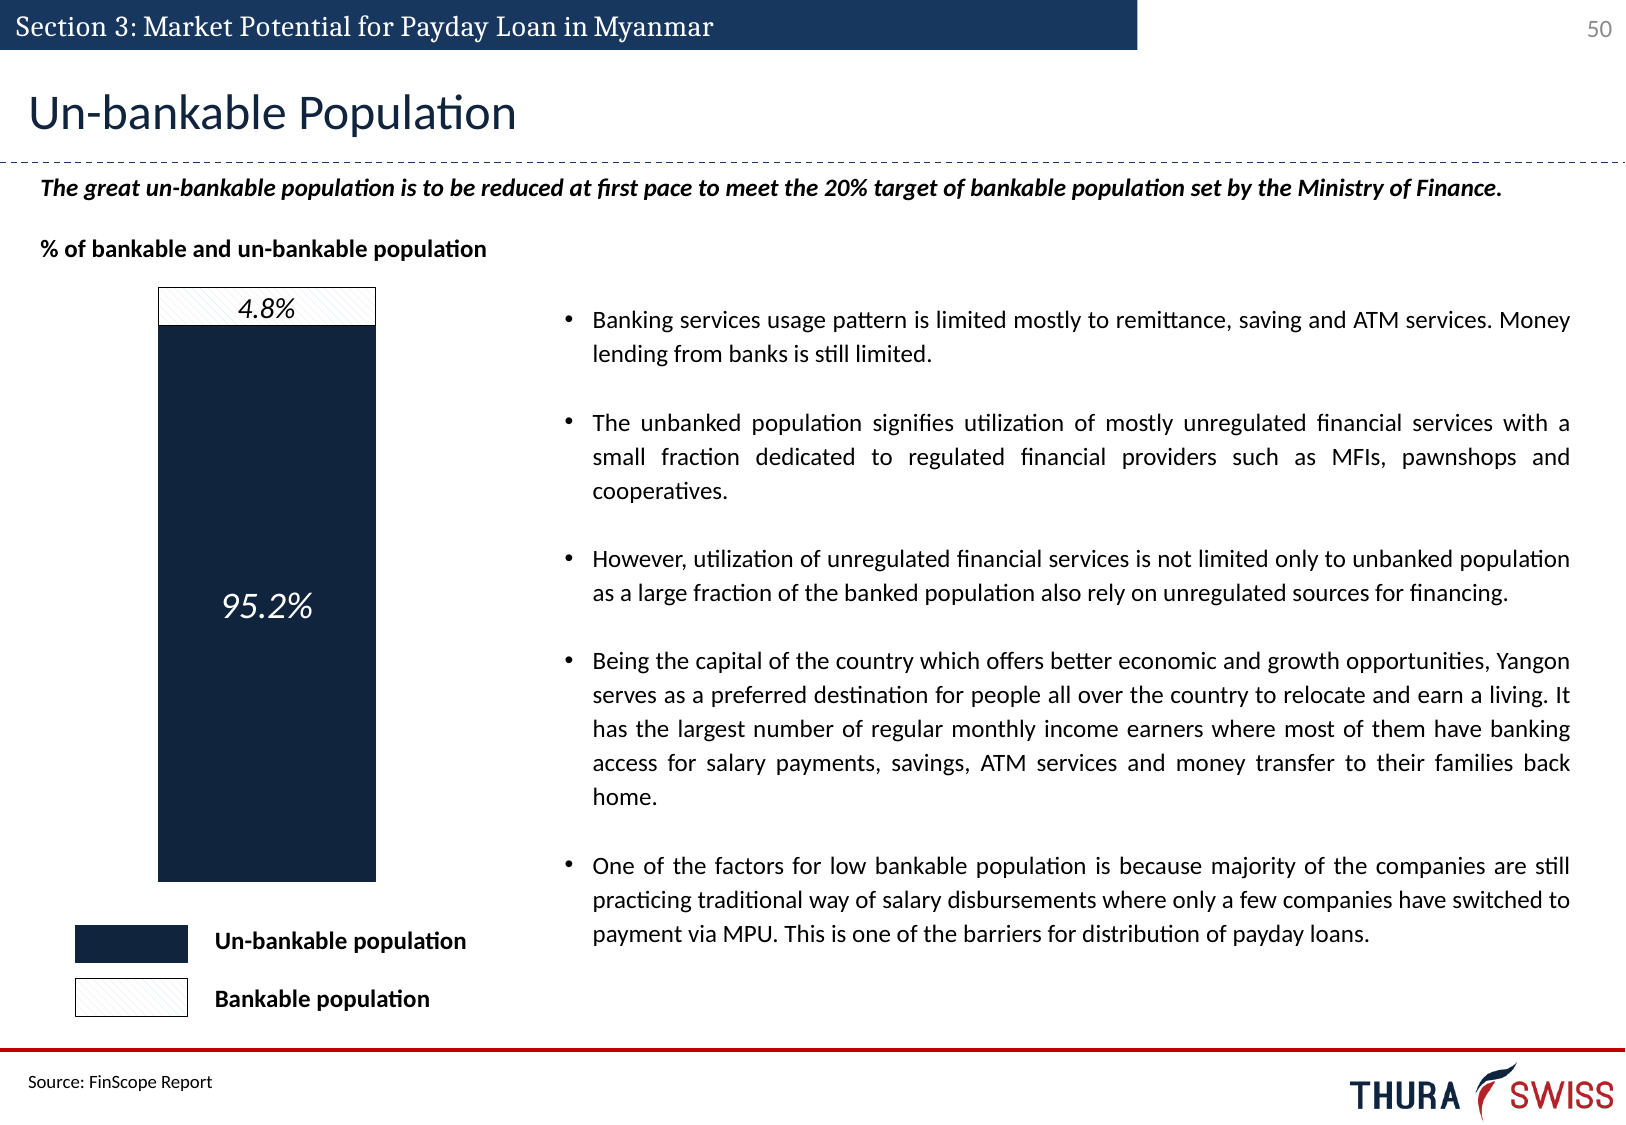

Section 3: Market Potential for Payday Loan in Myanmar
Un-bankable Population
The great un-bankable population is to be reduced at first pace to meet the 20% target of bankable population set by the Ministry of Finance.
% of bankable and un-bankable population

Banking services usage pattern is limited mostly to remittance, saving and ATM services. Money lending from banks is still limited.

The unbanked population signifies utilization of mostly unregulated financial services with a small fraction dedicated to regulated financial providers such as MFIs, pawnshops and cooperatives.

However, utilization of unregulated financial services is not limited only to unbanked population as a large fraction of the banked population also rely on unregulated sources for financing.

Being the capital of the country which offers better economic and growth opportunities, Yangon serves as a preferred destination for people all over the country to relocate and earn a living. It has the largest number of regular monthly income earners where most of them have banking access for salary payments, savings, ATM services and money transfer to their families back home.

One of the factors for low bankable population is because majority of the companies are still practicing traditional way of salary disbursements where only a few companies have switched to payment via MPU. This is one of the barriers for distribution of payday loans.
4.8%
95.2%

Un-bankable population

Bankable population
Source: FinScope Report